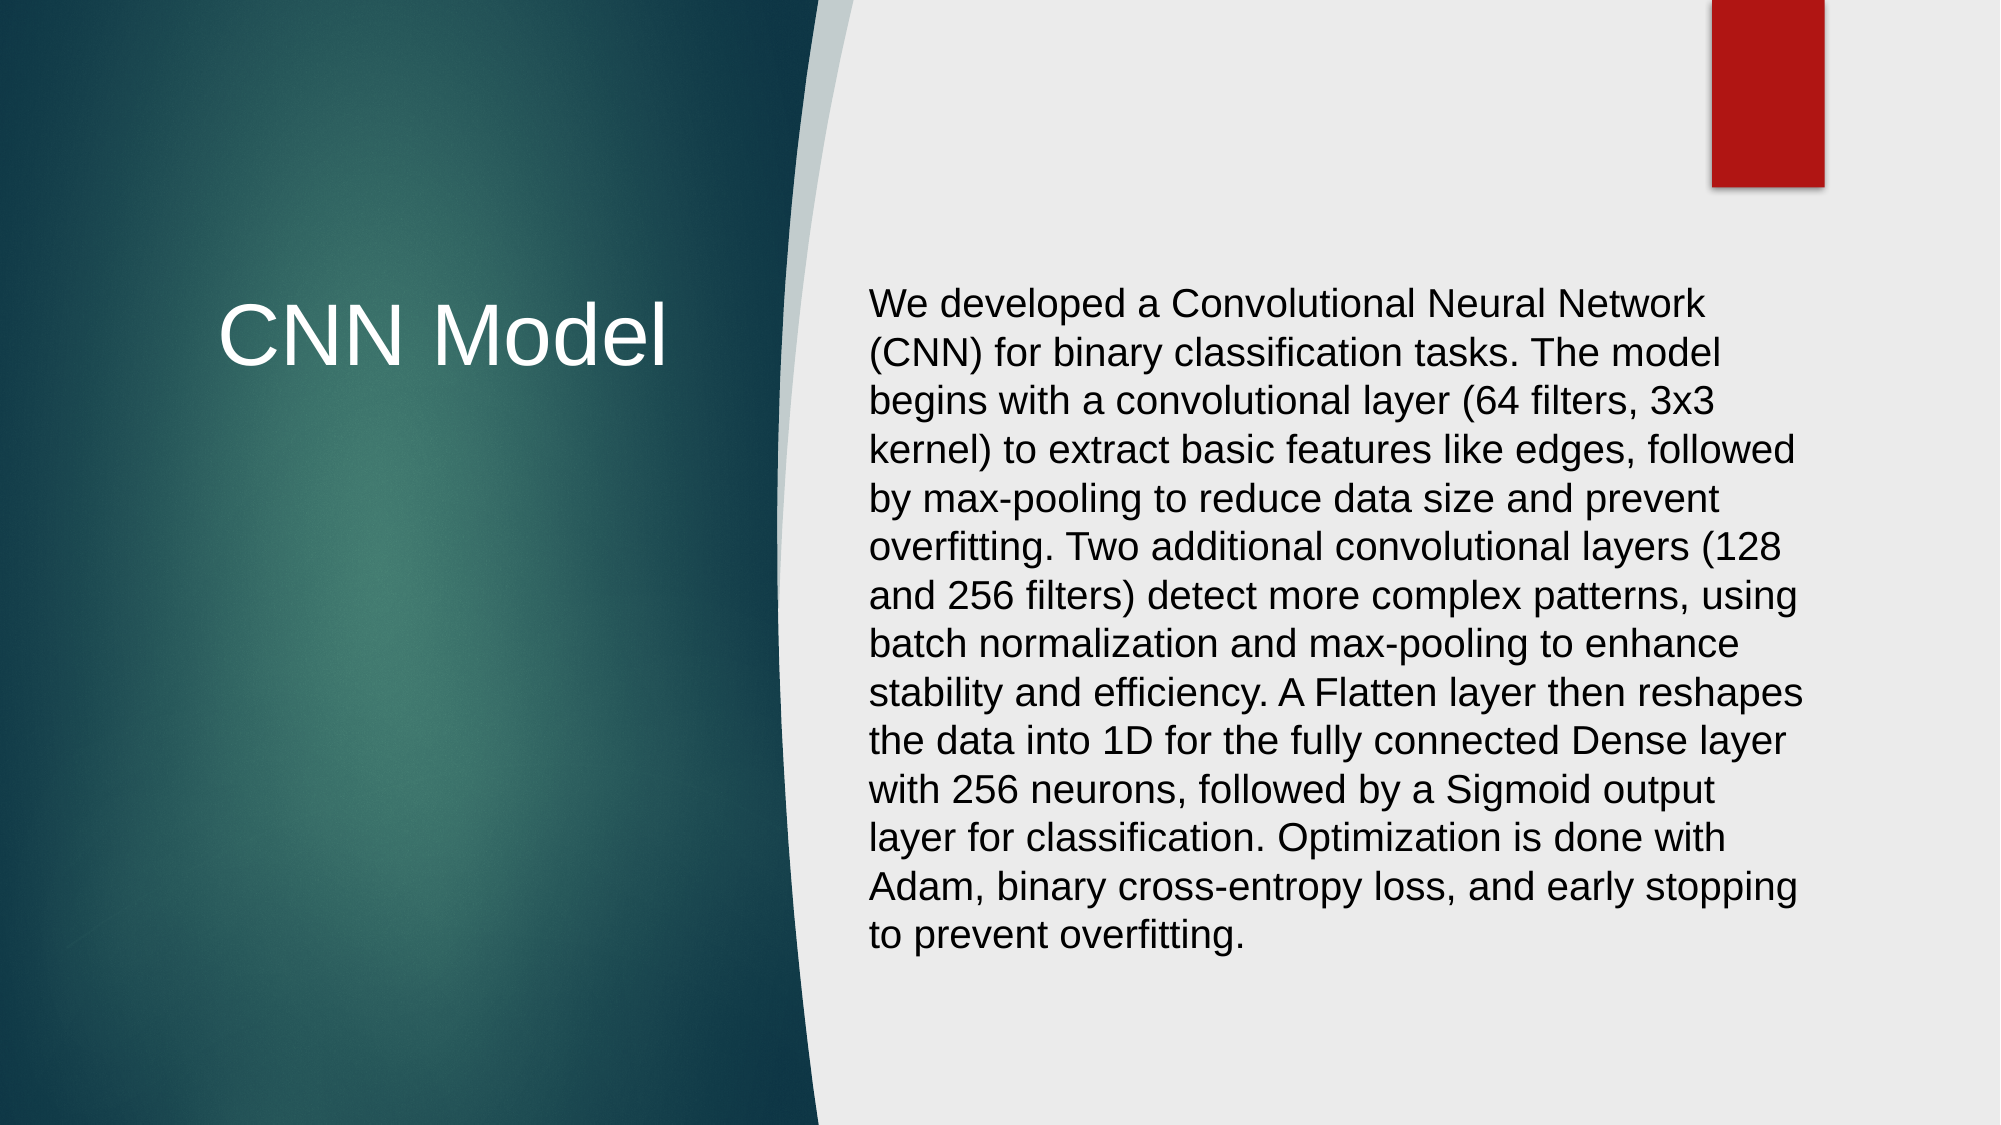

# CNN Model
We developed a Convolutional Neural Network (CNN) for binary classification tasks. The model begins with a convolutional layer (64 filters, 3x3 kernel) to extract basic features like edges, followed by max-pooling to reduce data size and prevent overfitting. Two additional convolutional layers (128 and 256 filters) detect more complex patterns, using batch normalization and max-pooling to enhance stability and efficiency. A Flatten layer then reshapes the data into 1D for the fully connected Dense layer with 256 neurons, followed by a Sigmoid output layer for classification. Optimization is done with Adam, binary cross-entropy loss, and early stopping to prevent overfitting.